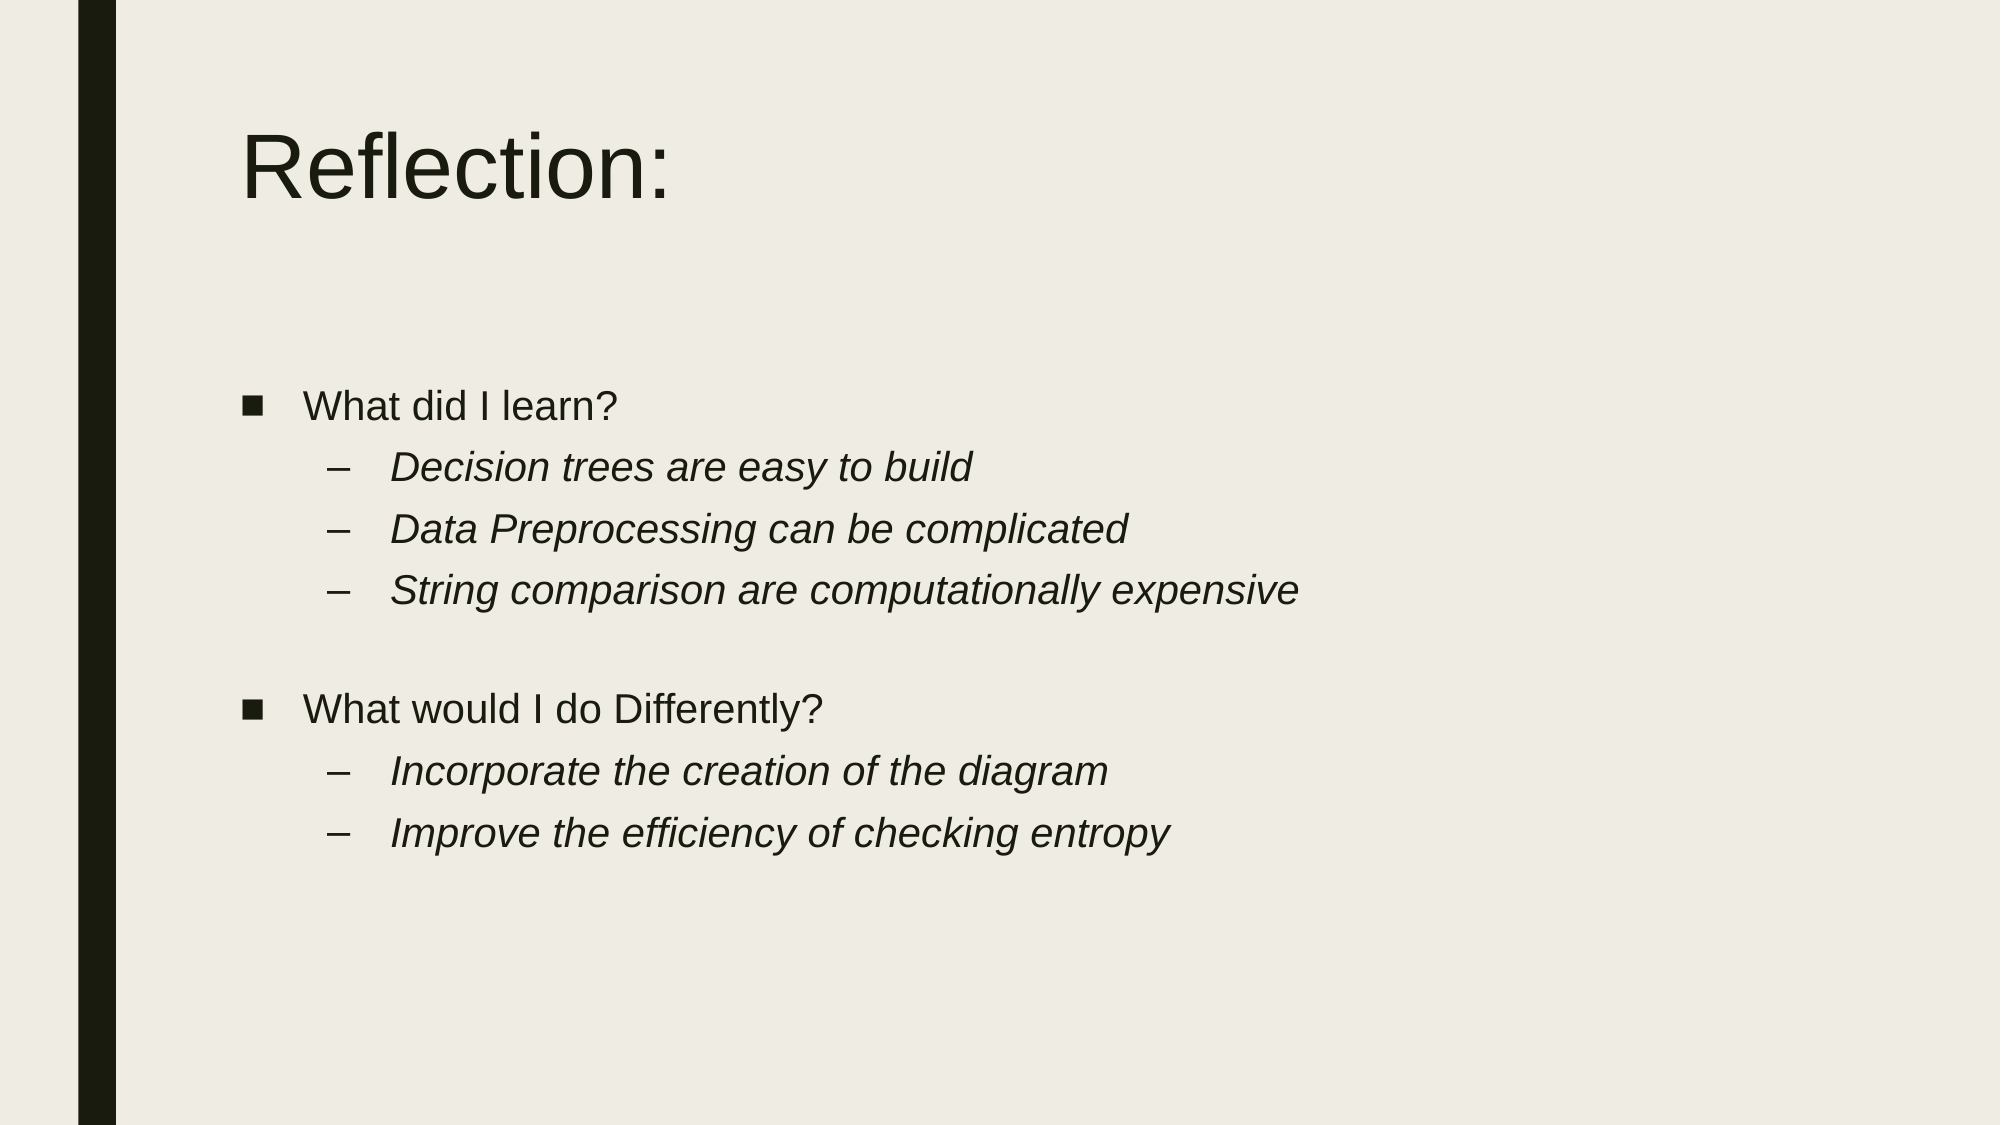

# Reflection:
What did I learn?
Decision trees are easy to build
Data Preprocessing can be complicated
String comparison are computationally expensive
What would I do Differently?
Incorporate the creation of the diagram
Improve the efficiency of checking entropy